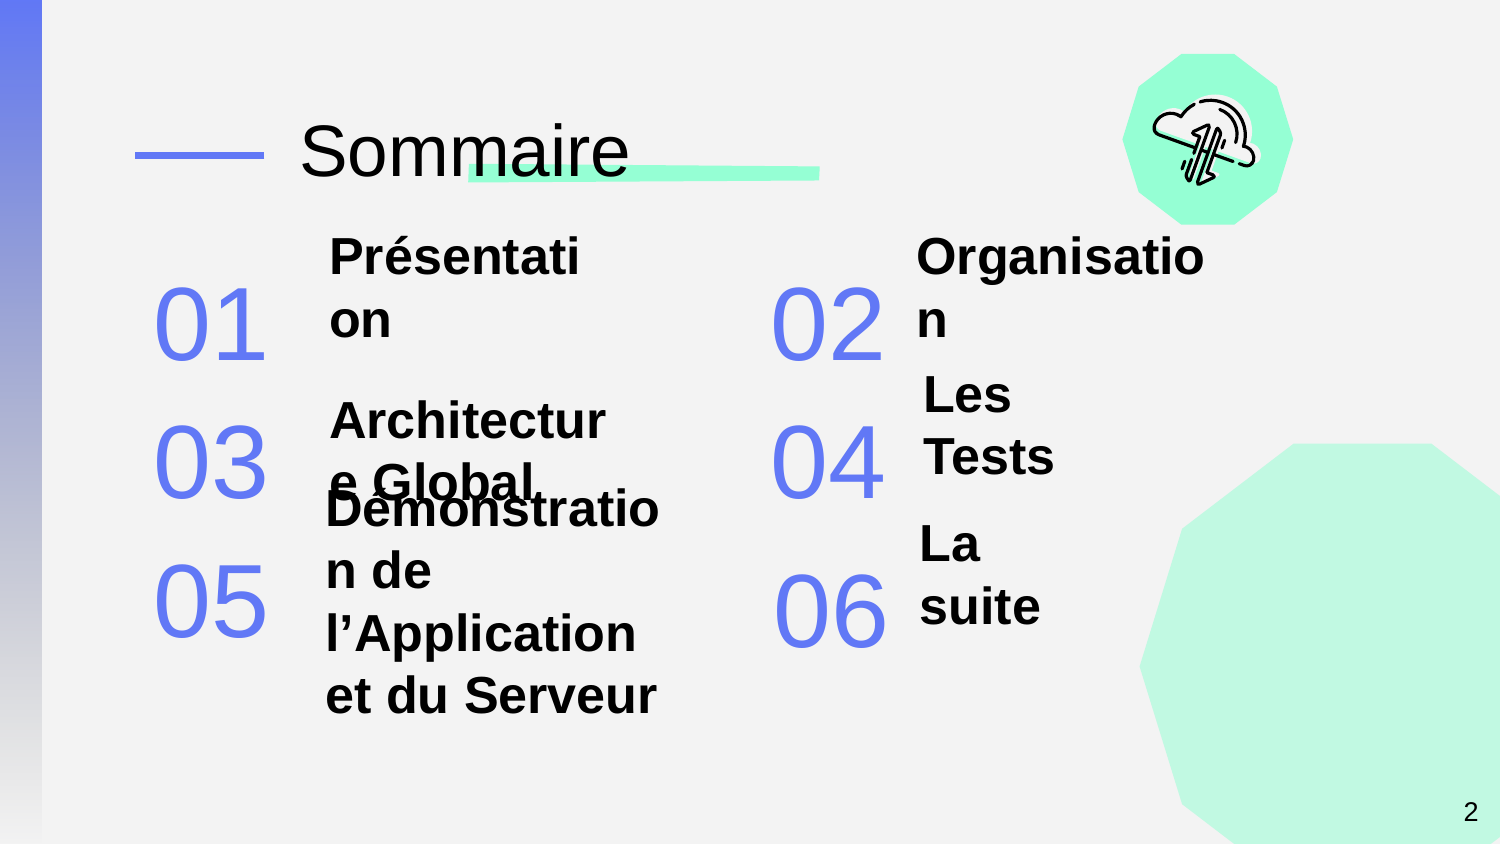

Sommaire

# 01
02
Présentation
Organisation
03
Architecture Global
04
Les Tests
Démonstration de l’Application et du Serveur
05
06
La suite
2